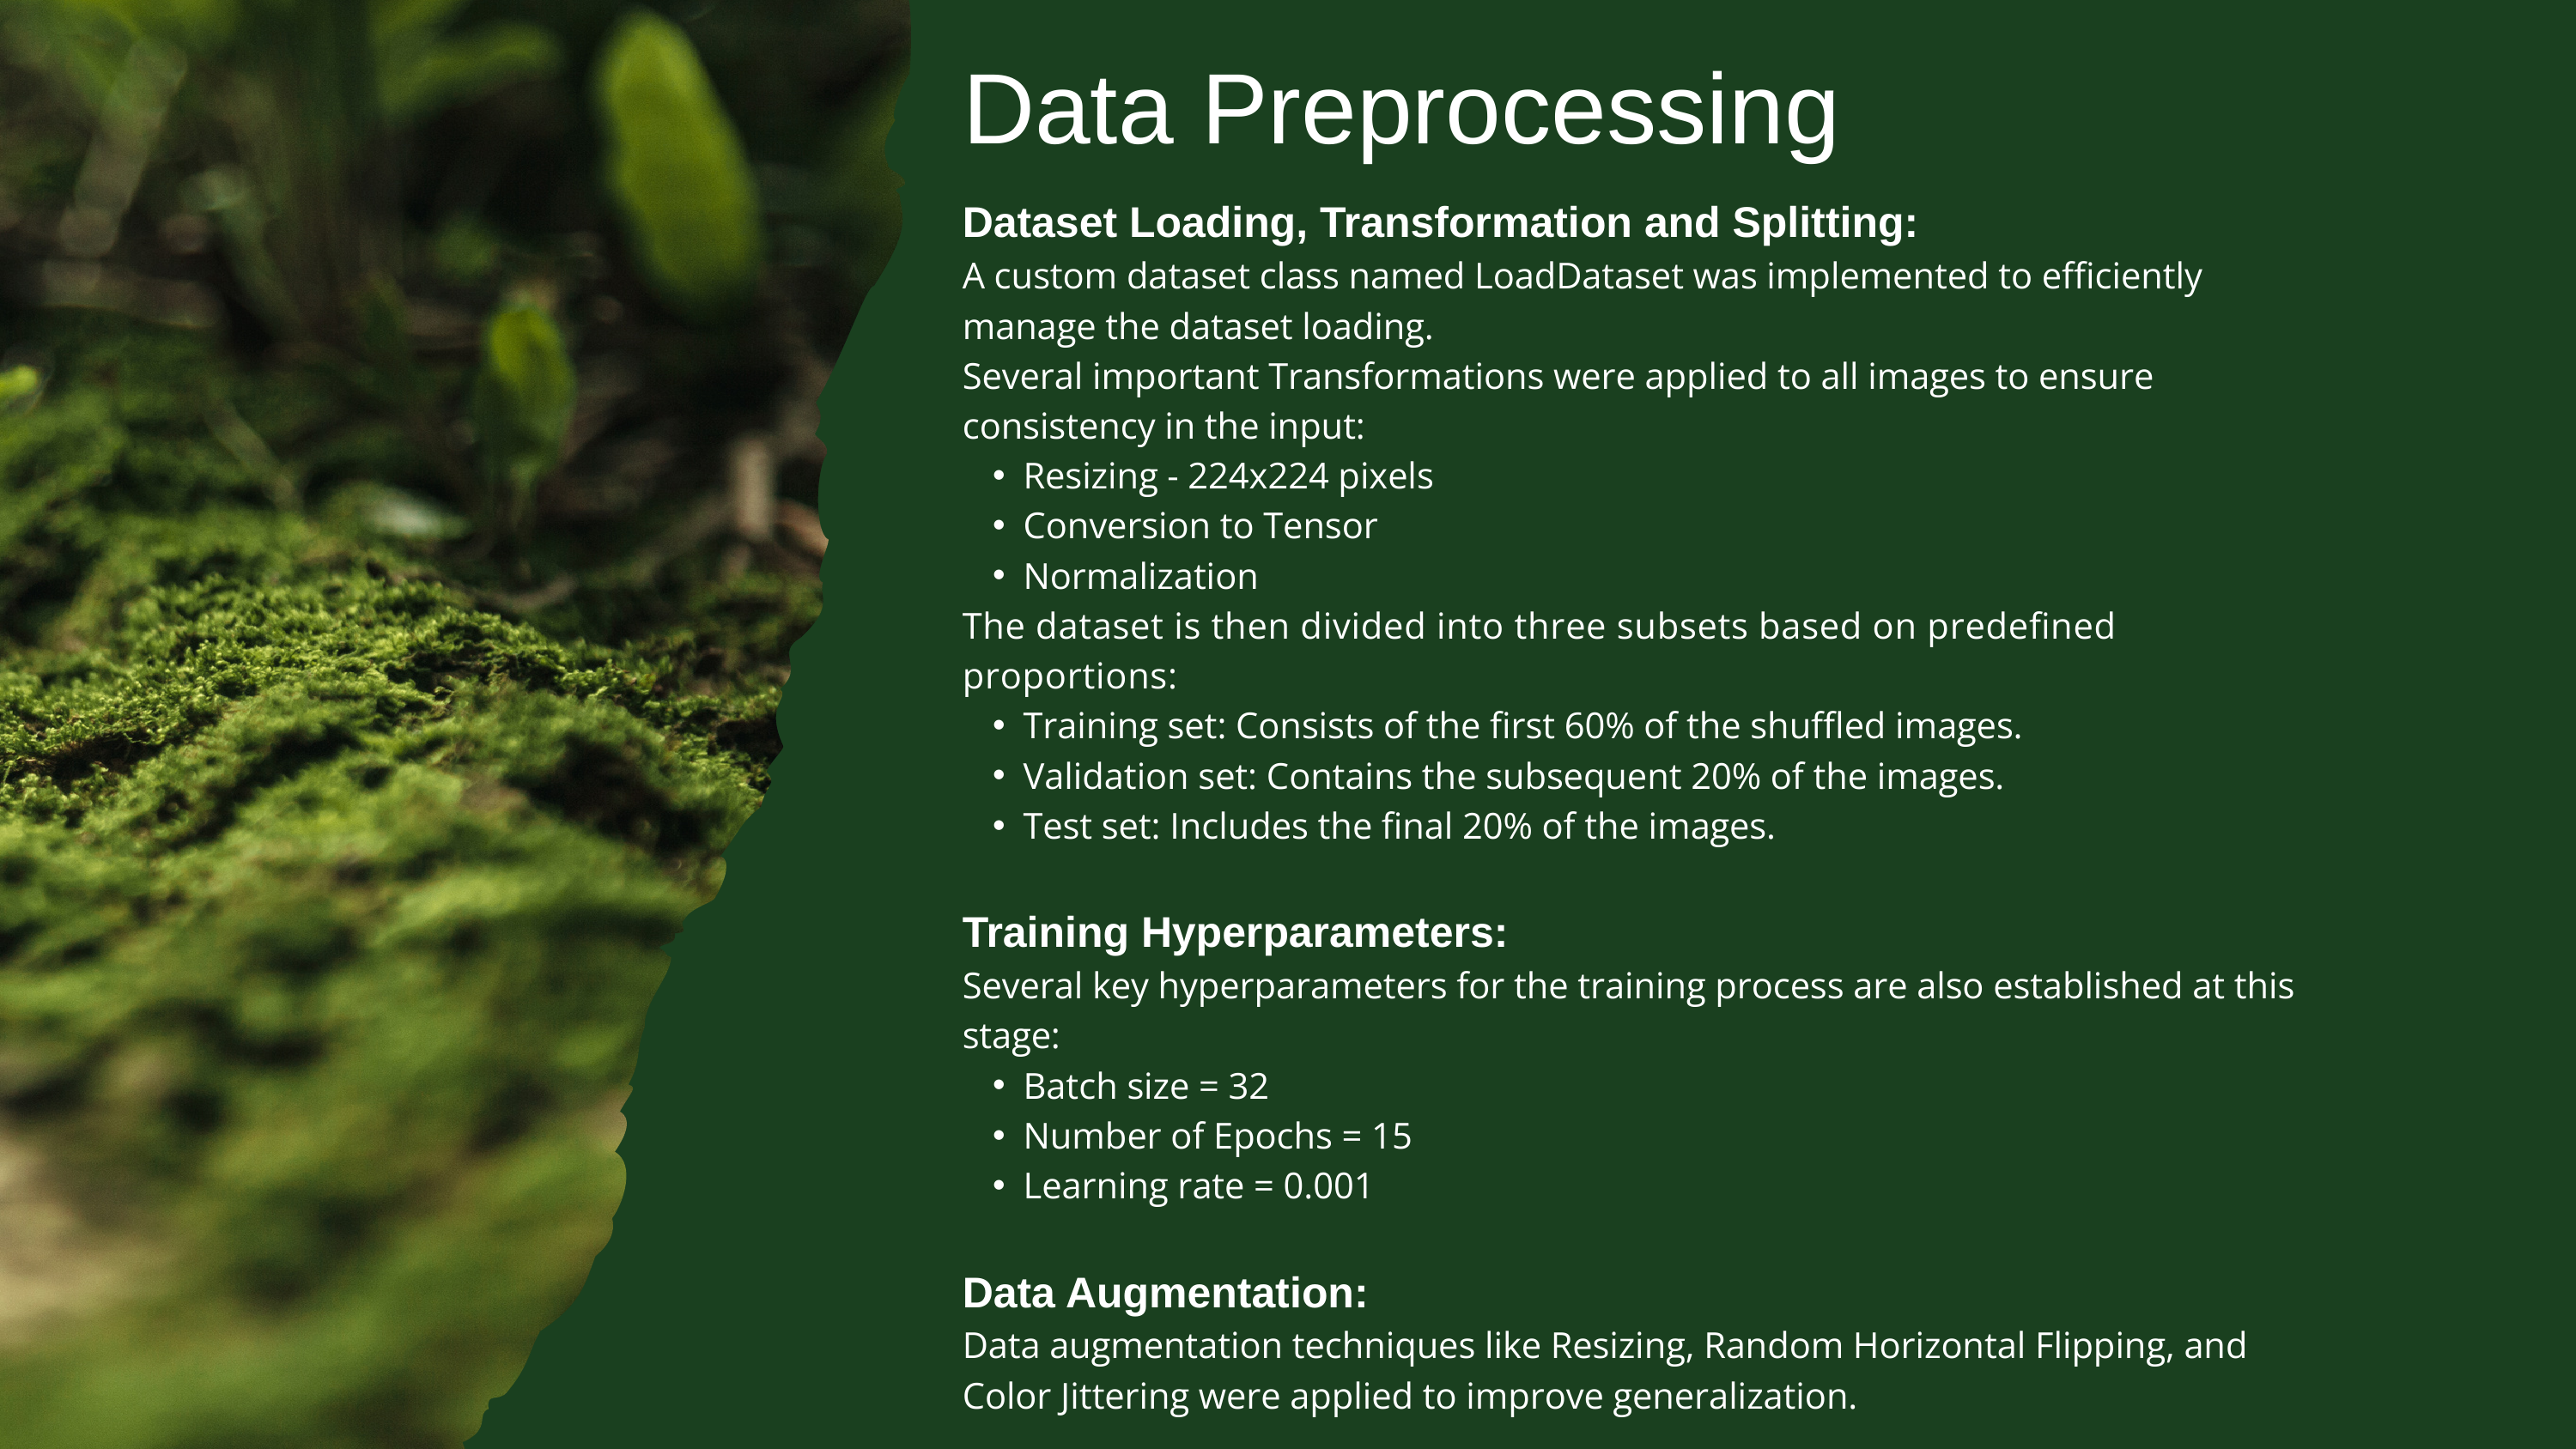

Data Preprocessing
Dataset Loading, Transformation and Splitting:
A custom dataset class named LoadDataset was implemented to efficiently manage the dataset loading.
Several important Transformations were applied to all images to ensure consistency in the input:
Resizing - 224x224 pixels
Conversion to Tensor
Normalization
The dataset is then divided into three subsets based on predefined proportions:
Training set: Consists of the first 60% of the shuffled images.
Validation set: Contains the subsequent 20% of the images.
Test set: Includes the final 20% of the images.

Training Hyperparameters:
Several key hyperparameters for the training process are also established at this stage:
Batch size = 32
Number of Epochs = 15
Learning rate = 0.001

Data Augmentation:
Data augmentation techniques like Resizing, Random Horizontal Flipping, and Color Jittering were applied to improve generalization.